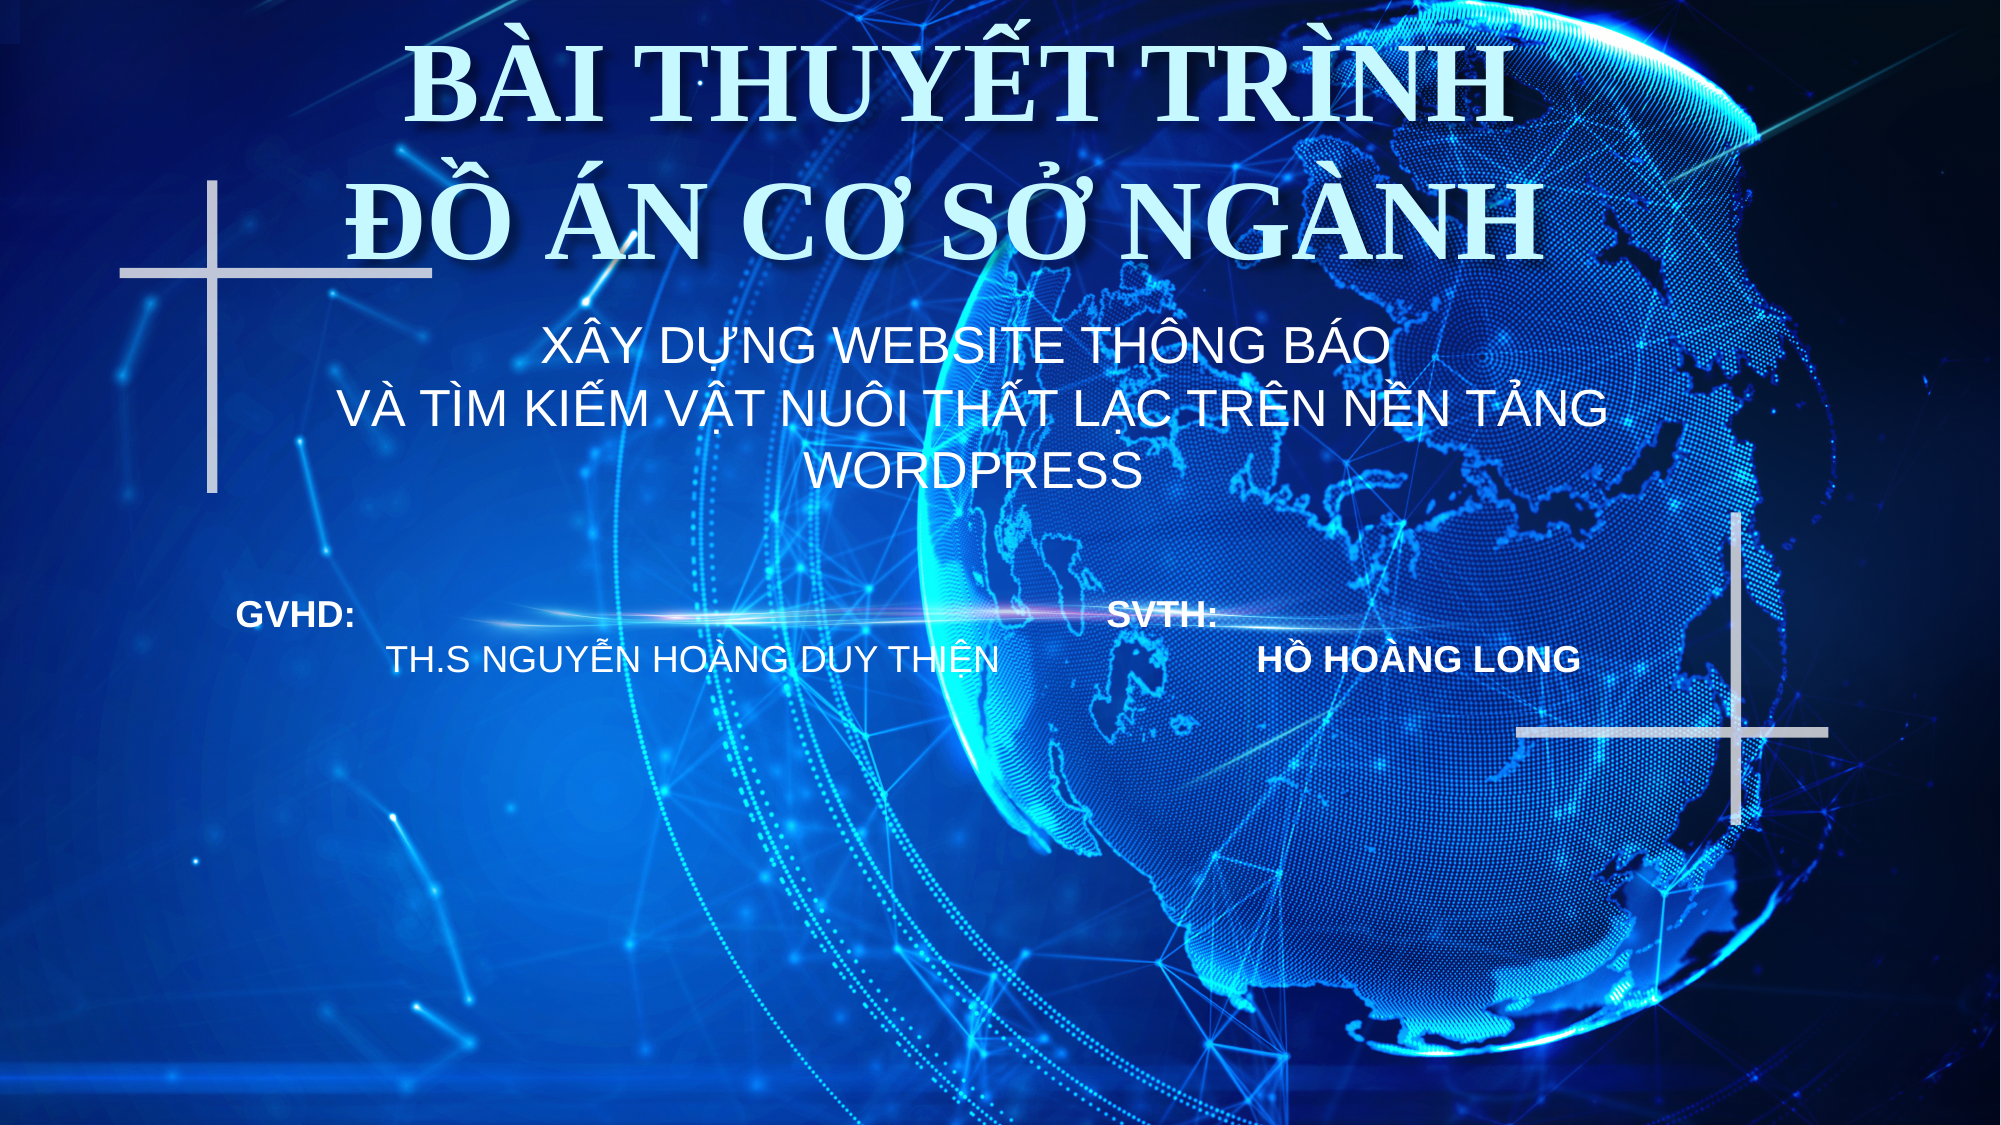

BÀI THUYẾT TRÌNH
ĐỒ ÁN CƠ SỞ NGÀNH

XÂY DỰNG WEBSITE THÔNG BÁO
VÀ TÌM KIẾM VẬT NUÔI THẤT LẠC TRÊN NỀN TẢNG WORDPRESS

GVHD:
	TH.S NGUYỄN HOÀNG DUY THIỆN
SVTH:
	HỒ HOÀNG LONG